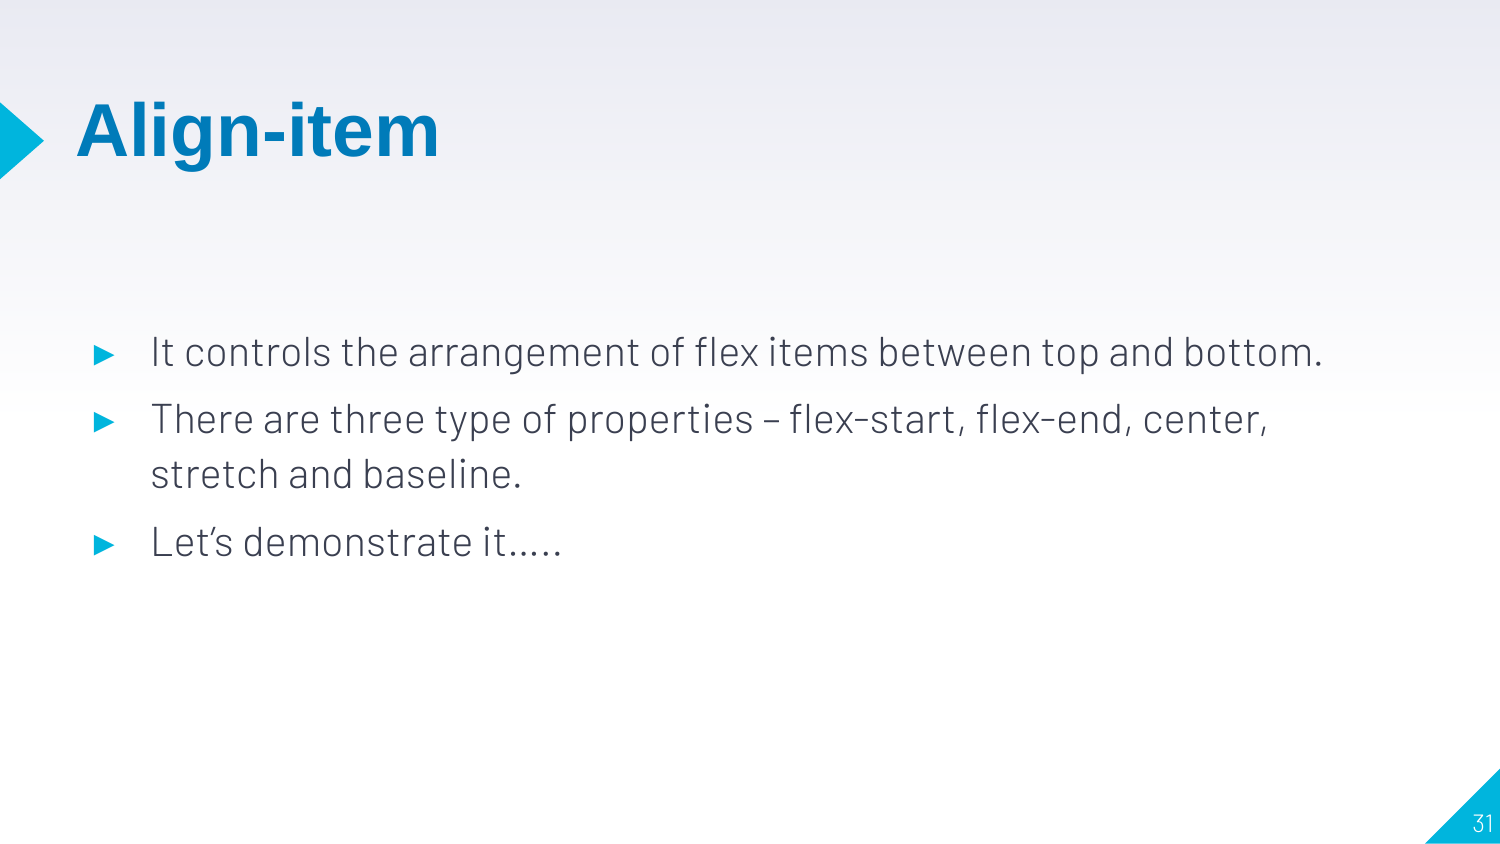

# Align-item

It controls the arrangement of flex items between top and bottom.
There are three type of properties – flex-start, flex-end, center, stretch and baseline.
Let’s demonstrate it…..

31